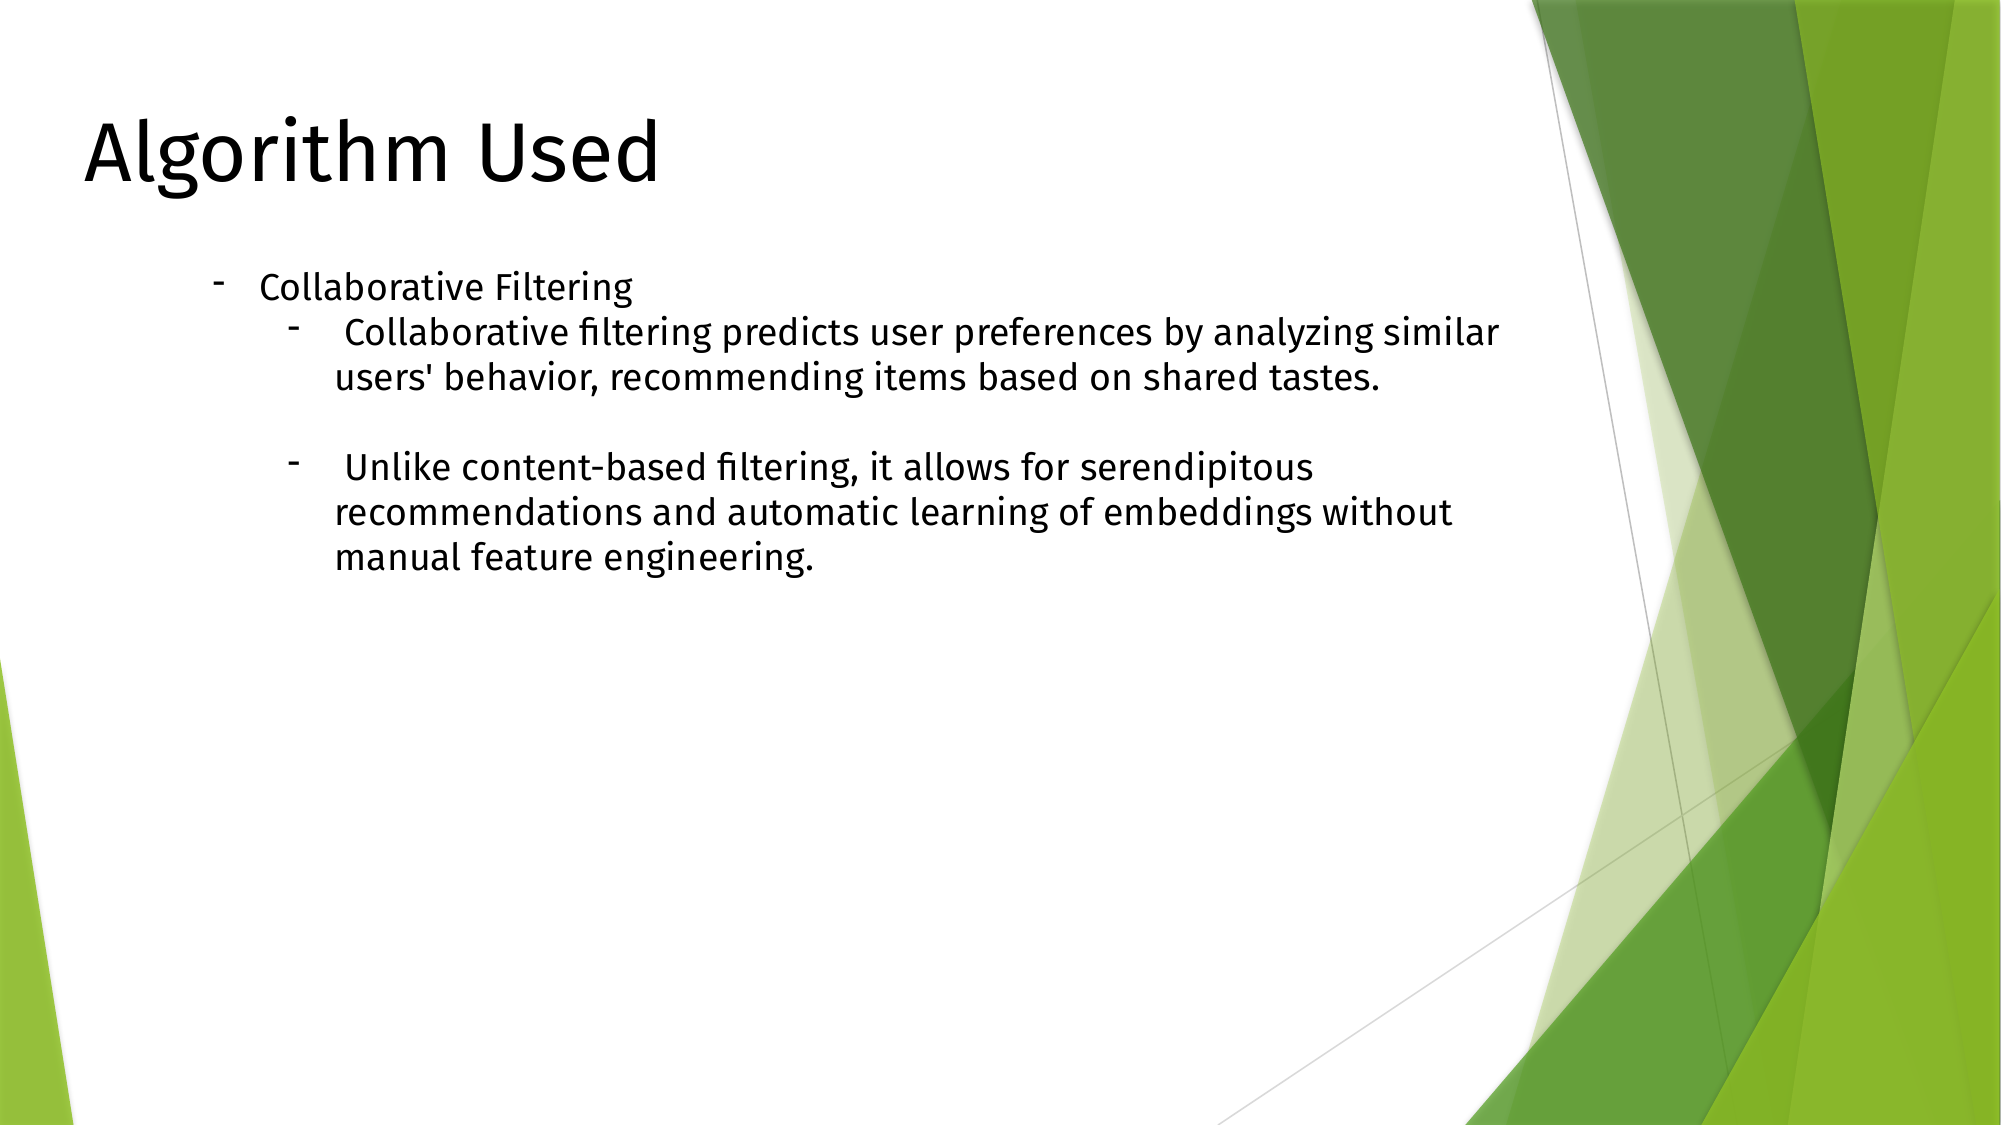

Algorithm Used
Collaborative Filtering
 Collaborative filtering predicts user preferences by analyzing similar users' behavior, recommending items based on shared tastes.

 Unlike content-based filtering, it allows for serendipitous recommendations and automatic learning of embeddings without manual feature engineering.